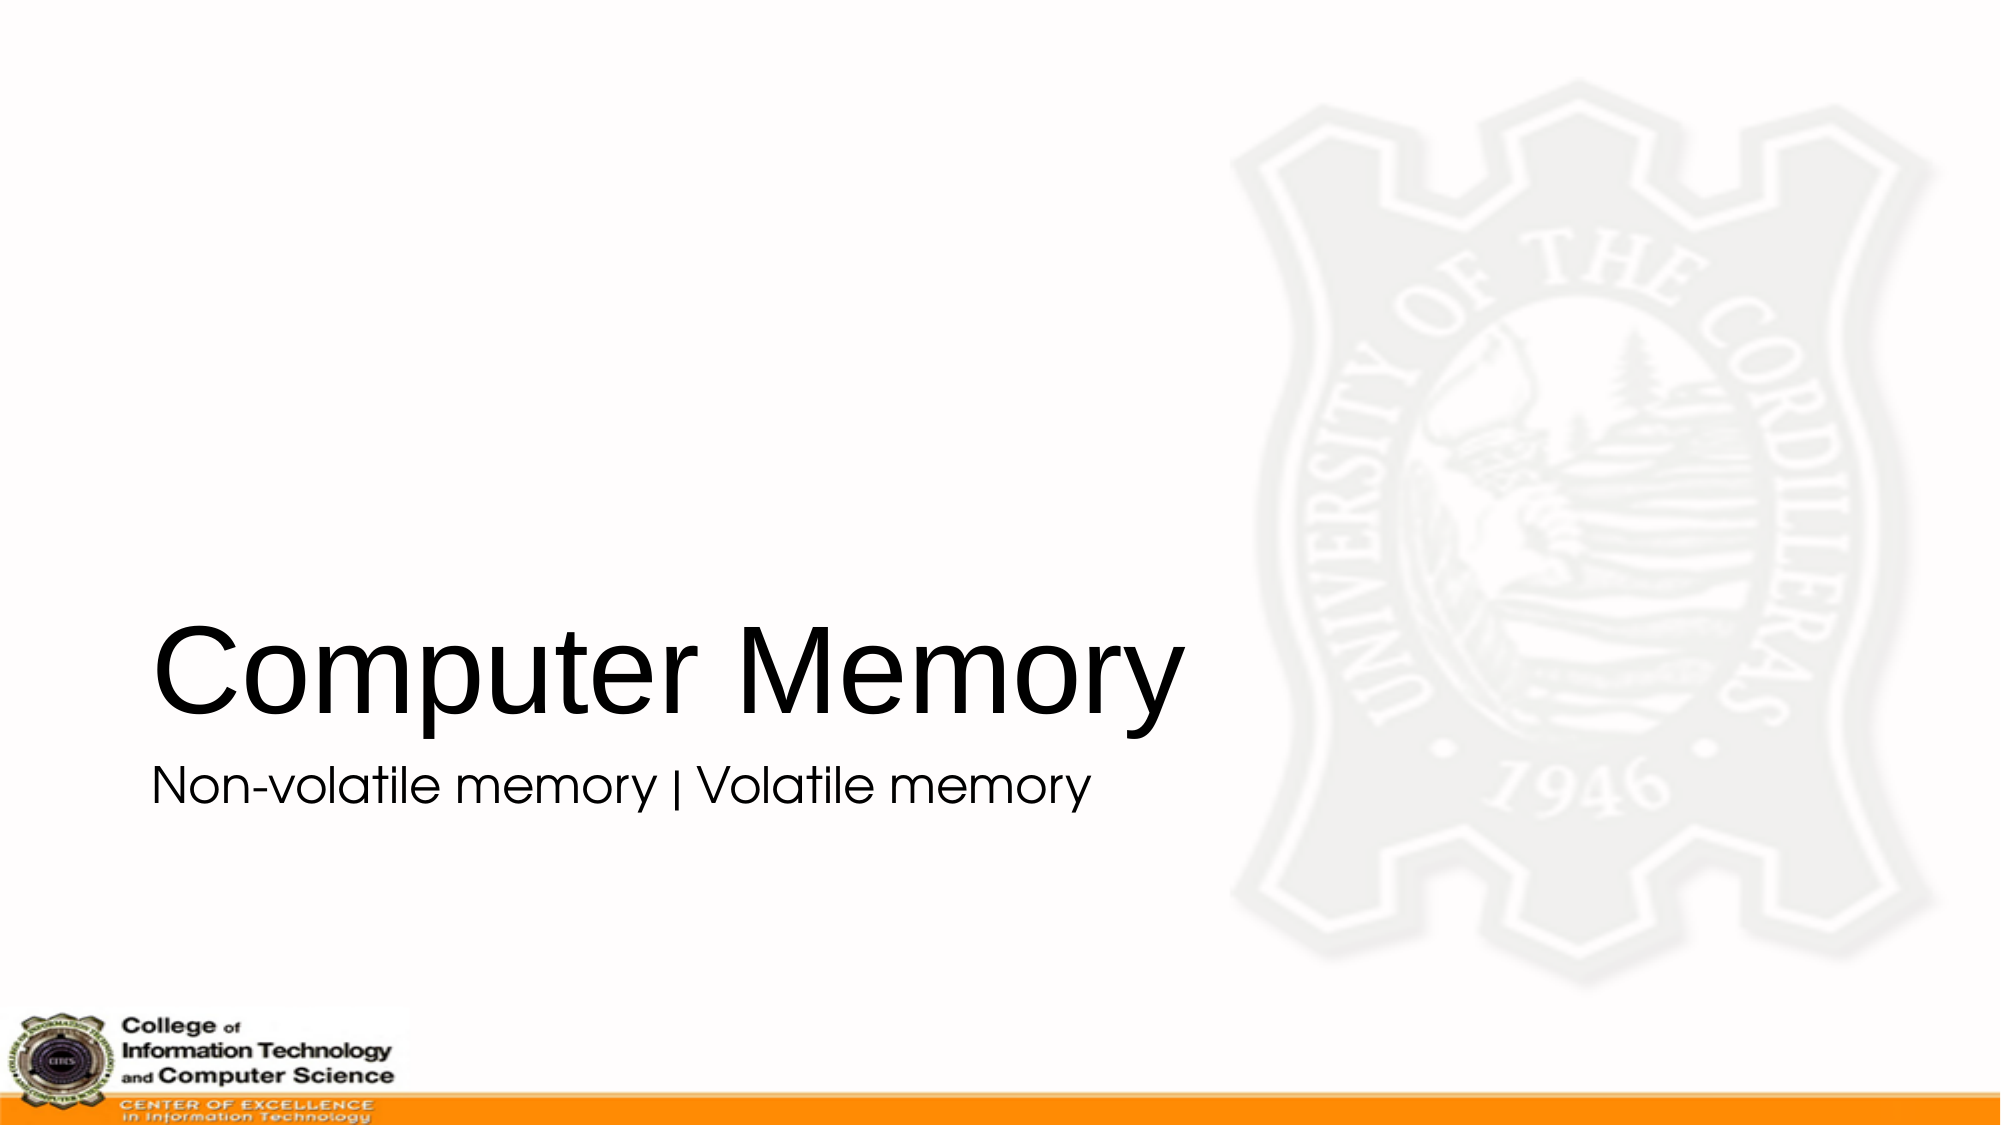

# Computer Memory
Non-volatile memory | Volatile memory